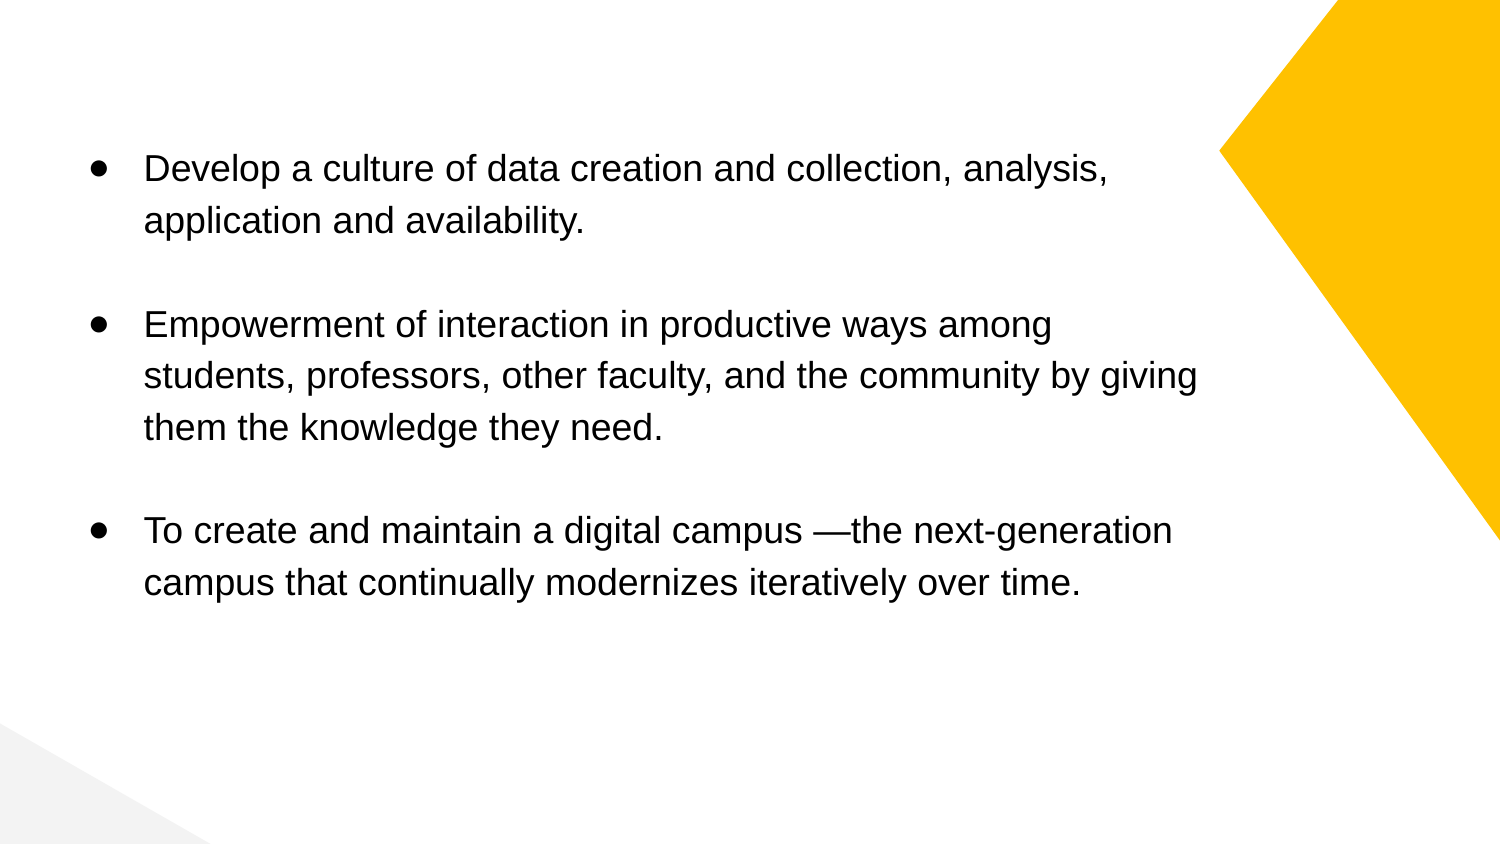

Develop a culture of data creation and collection, analysis, application and availability.

Empowerment of interaction in productive ways among students, professors, other faculty, and the community by giving them the knowledge they need.

To create and maintain a digital campus —the next-generation campus that continually modernizes iteratively over time.